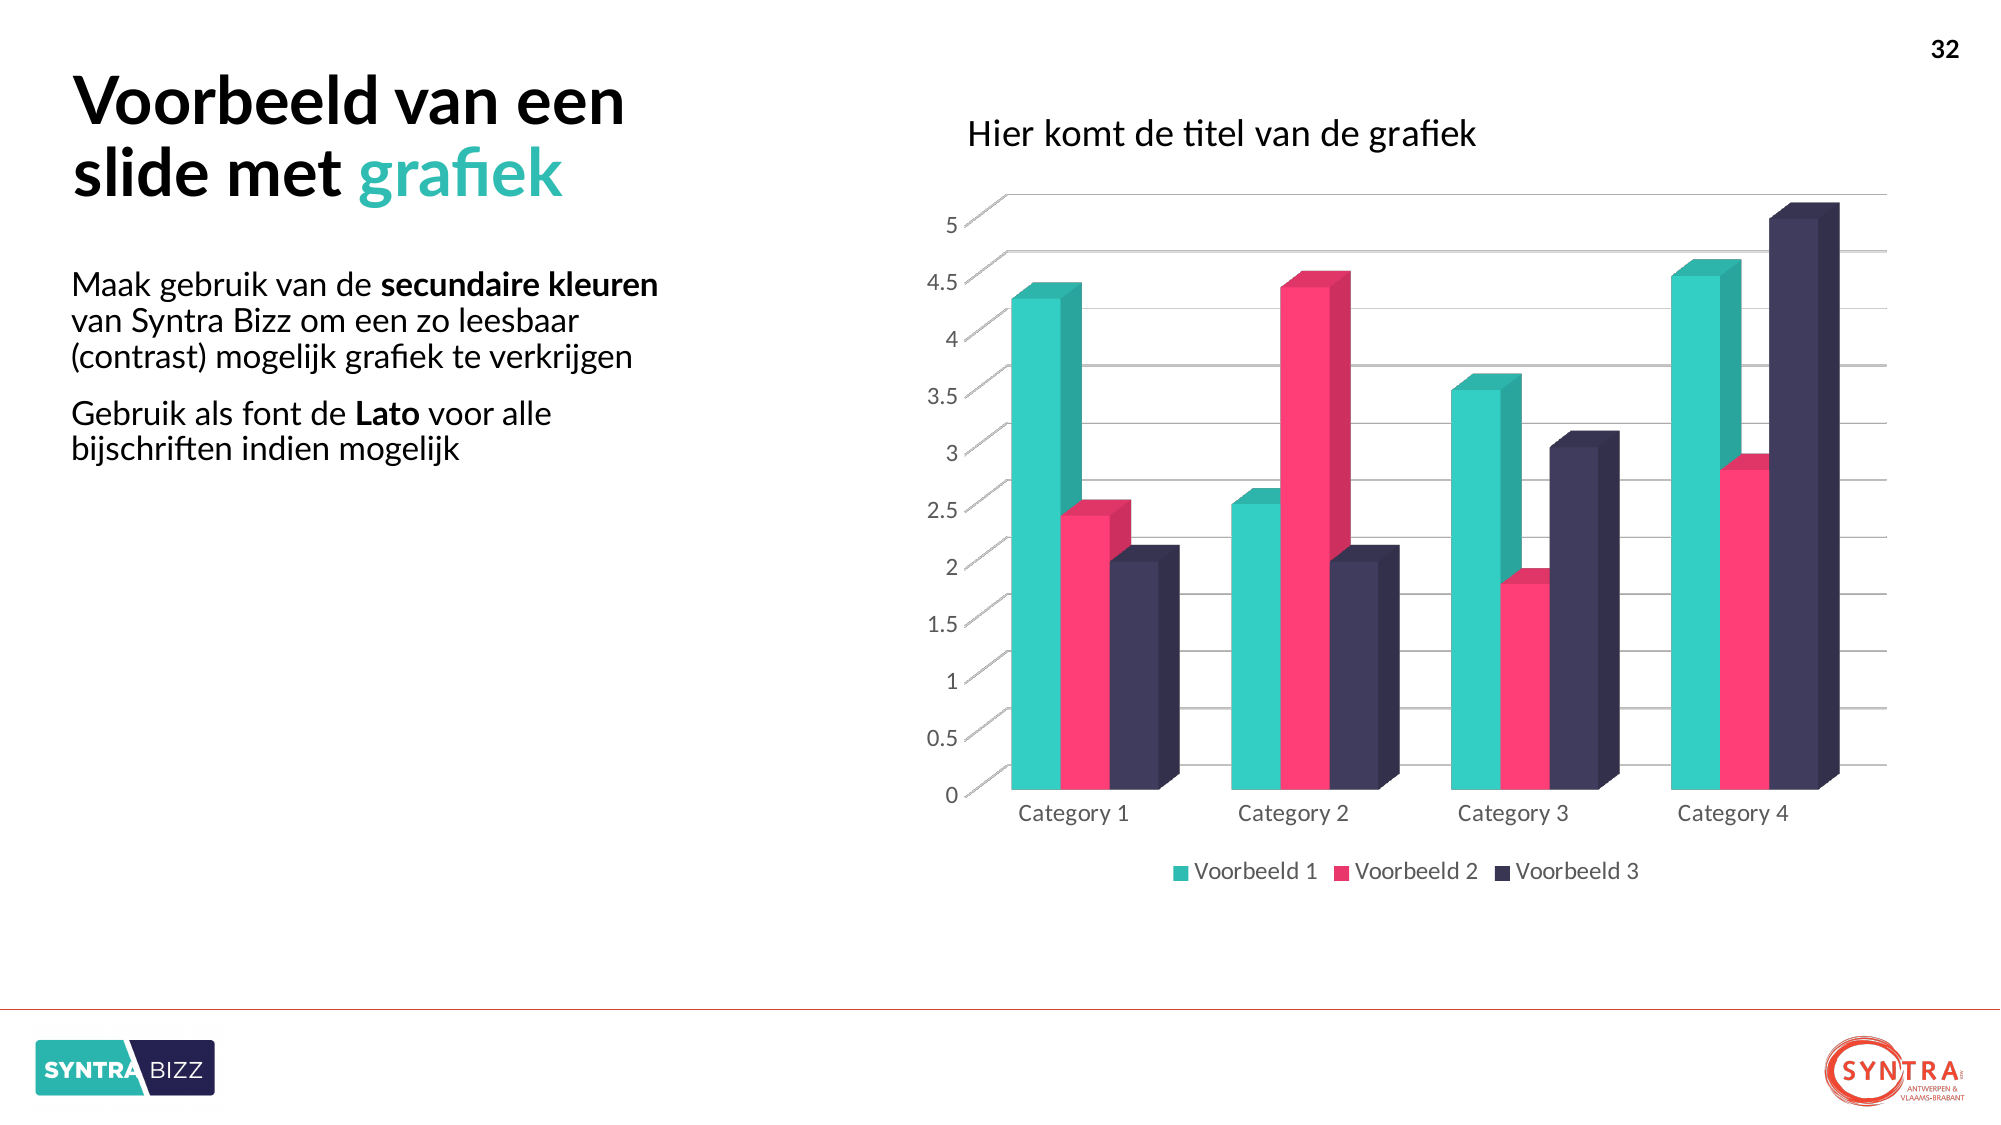

# Voorbeeld van een slide met grafiek

[unsupported chart]

Maak gebruik van de secundaire kleuren van Syntra Bizz om een zo leesbaar (contrast) mogelijk grafiek te verkrijgen
Gebruik als font de Lato voor alle bijschriften indien mogelijk